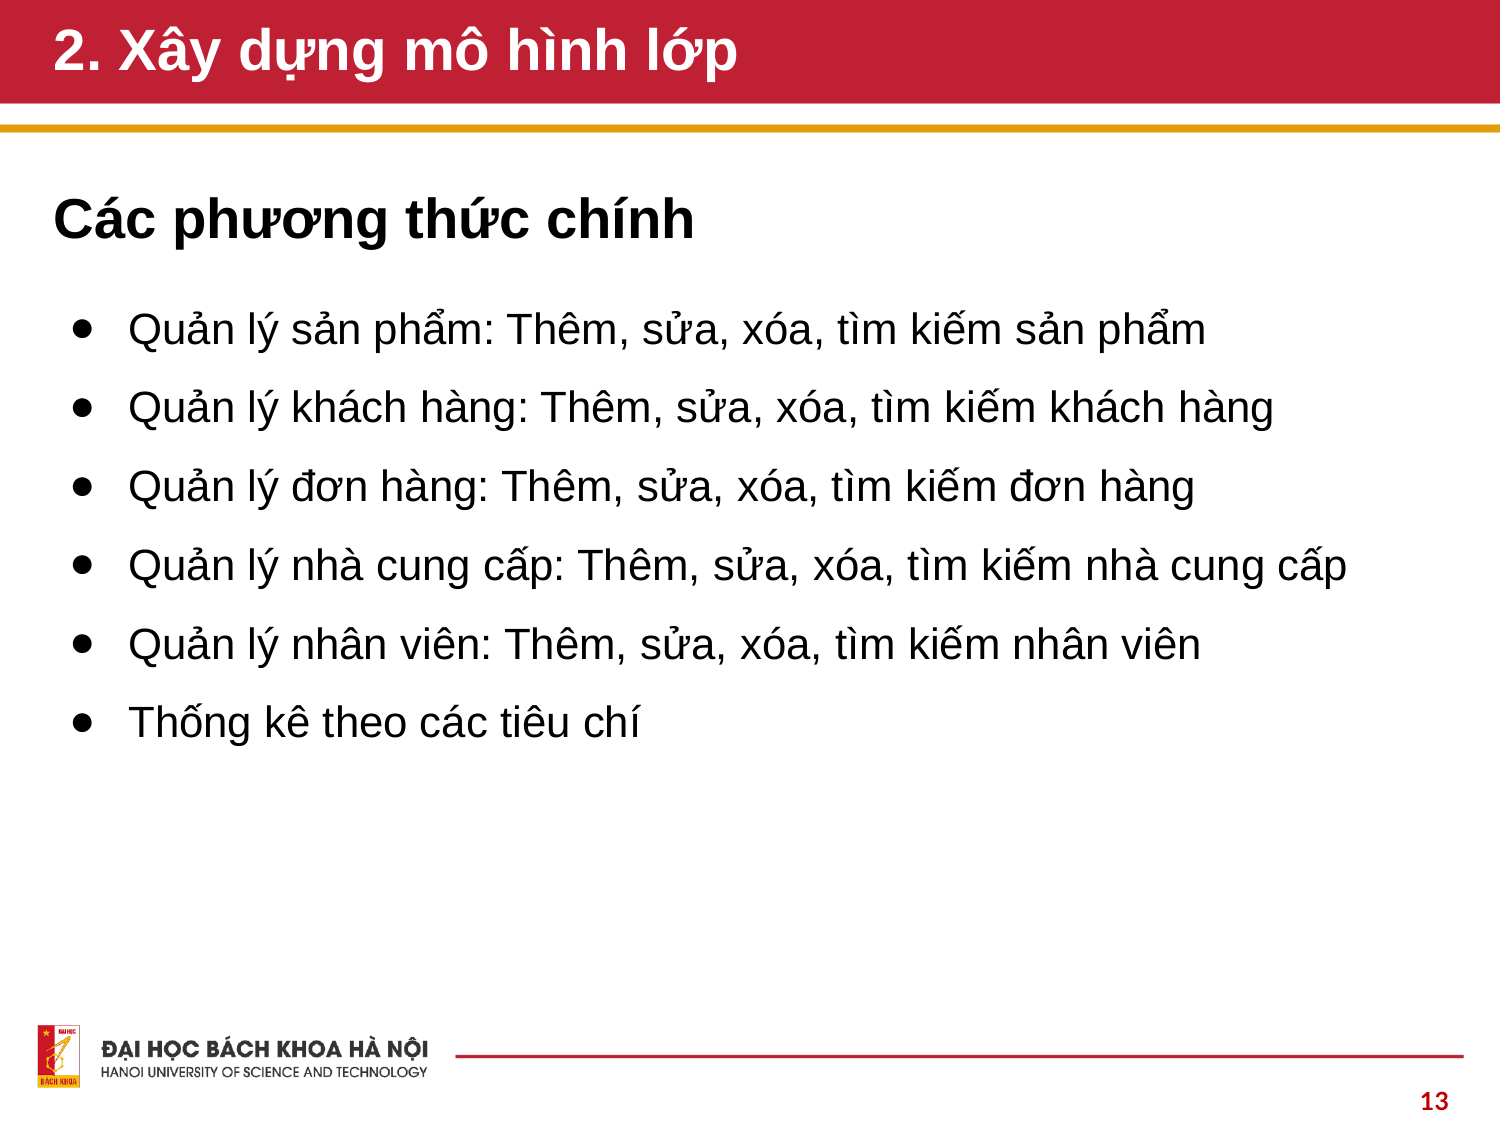

# 2. Xây dựng mô hình lớp
Các phương thức chính
Quản lý sản phẩm: Thêm, sửa, xóa, tìm kiếm sản phẩm
Quản lý khách hàng: Thêm, sửa, xóa, tìm kiếm khách hàng
Quản lý đơn hàng: Thêm, sửa, xóa, tìm kiếm đơn hàng
Quản lý nhà cung cấp: Thêm, sửa, xóa, tìm kiếm nhà cung cấp
Quản lý nhân viên: Thêm, sửa, xóa, tìm kiếm nhân viên
Thống kê theo các tiêu chí

13